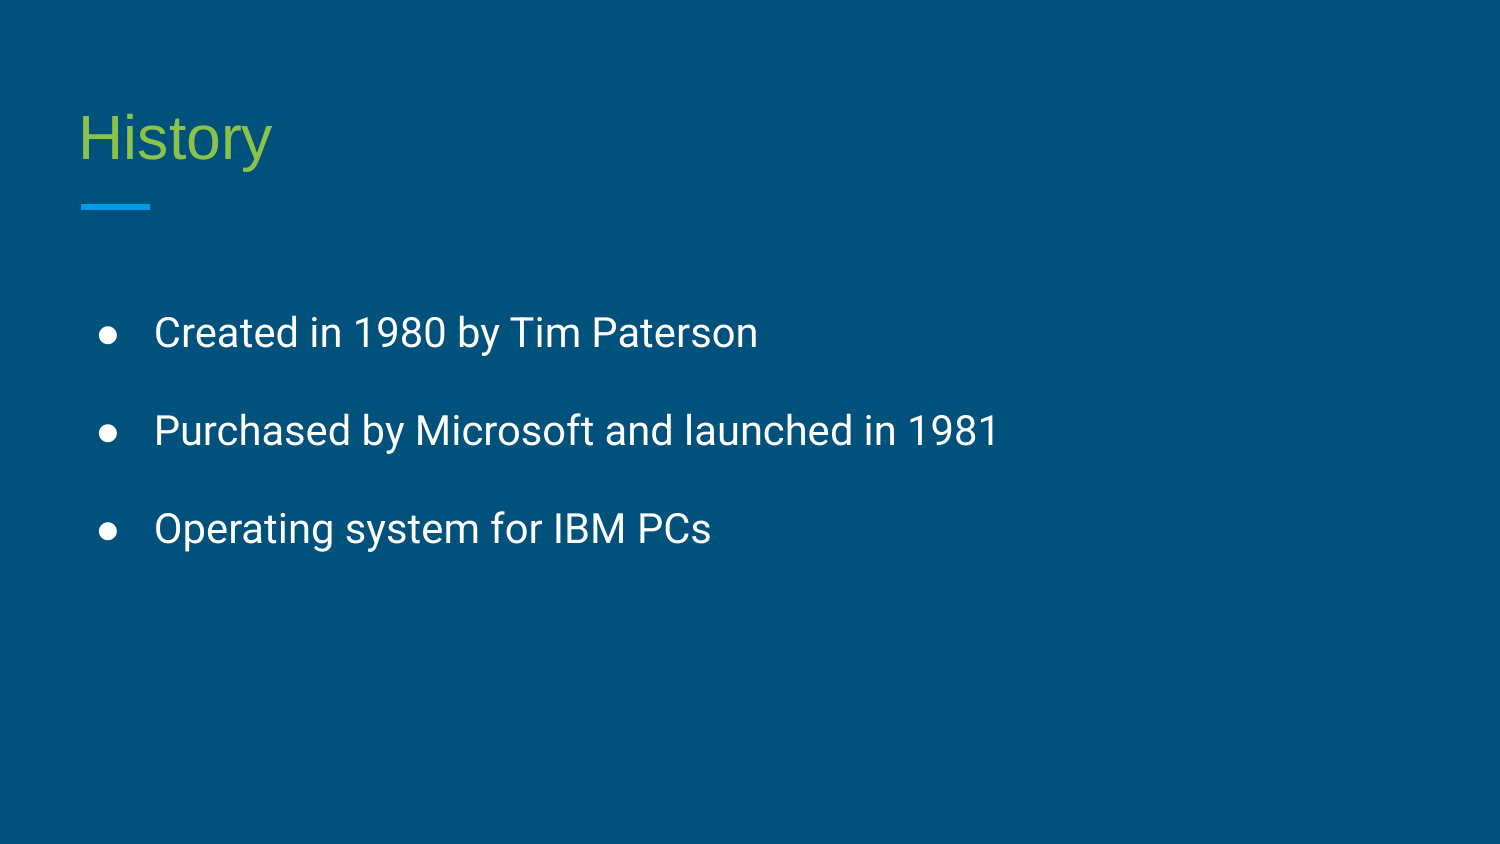

# History
Created in 1980 by Tim Paterson
Purchased by Microsoft and launched in 1981
Operating system for IBM PCs